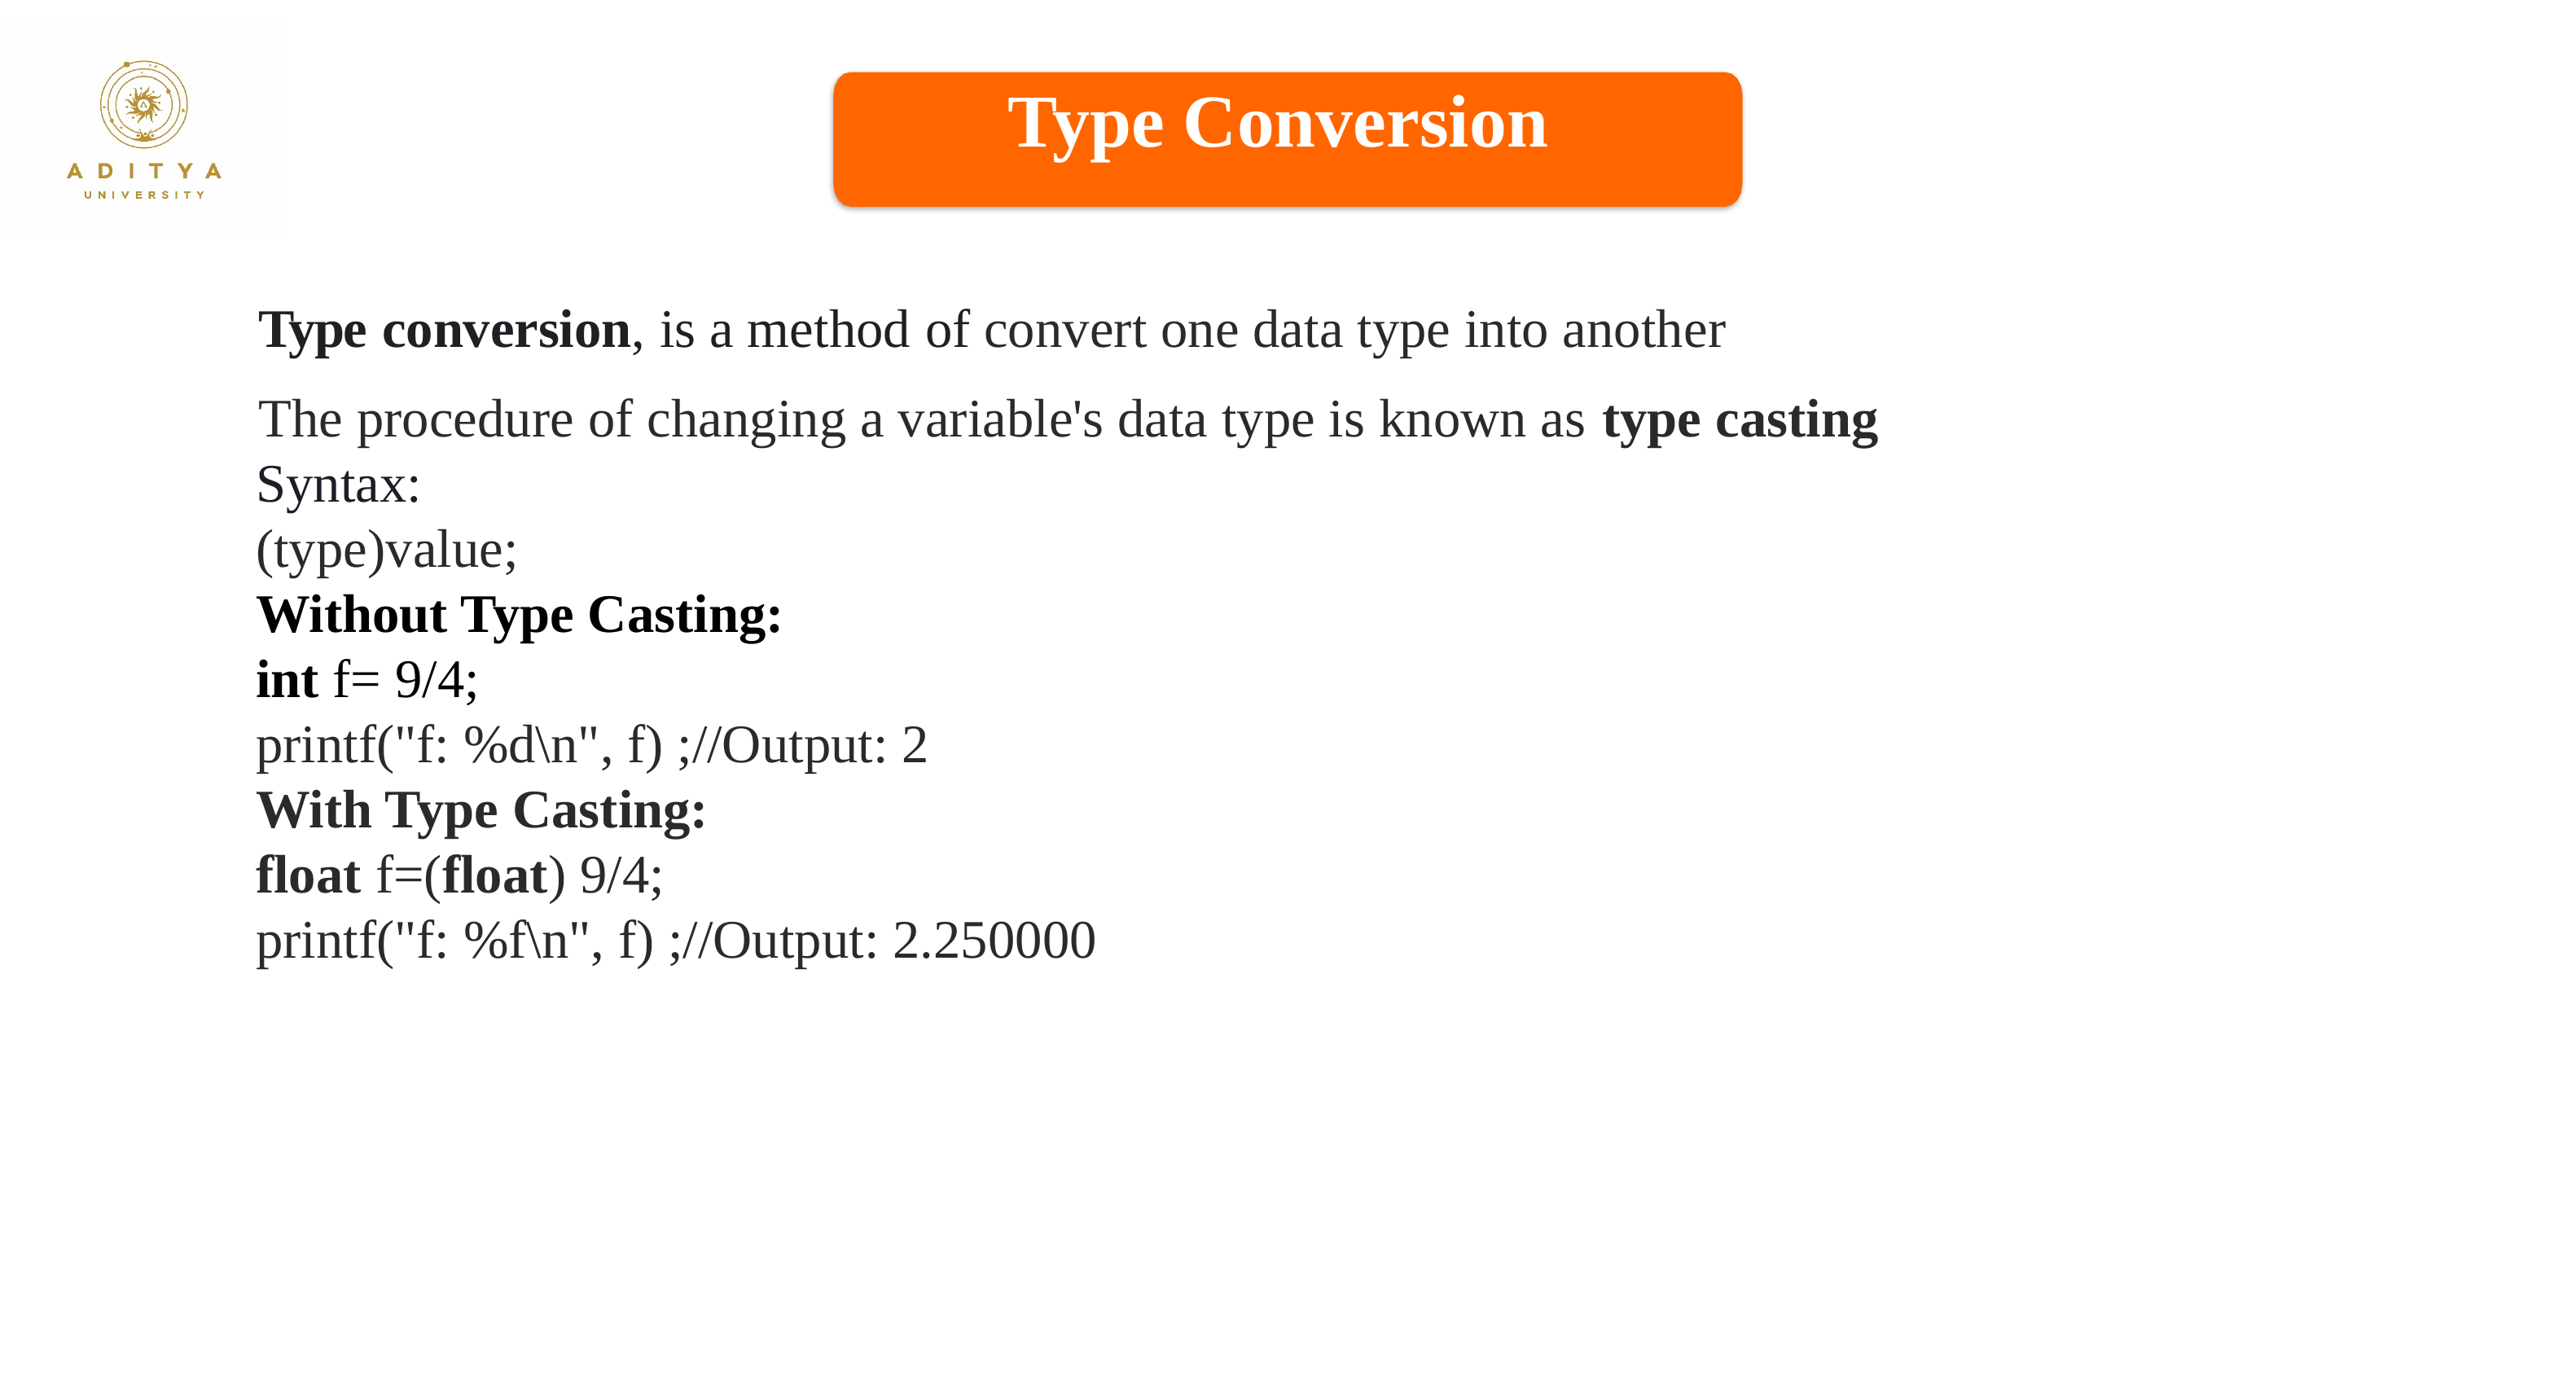

Type Conversion

Type conversion, is a method of convert one data type into another
The procedure of changing a variable's data type is known as type casting
Syntax:
(type)value;
Without Type Casting:
int f= 9/4;
printf("f: %d\n", f) ;//Output: 2
With Type Casting:
float f=(float) 9/4;
printf("f: %f\n", f) ;//Output: 2.250000